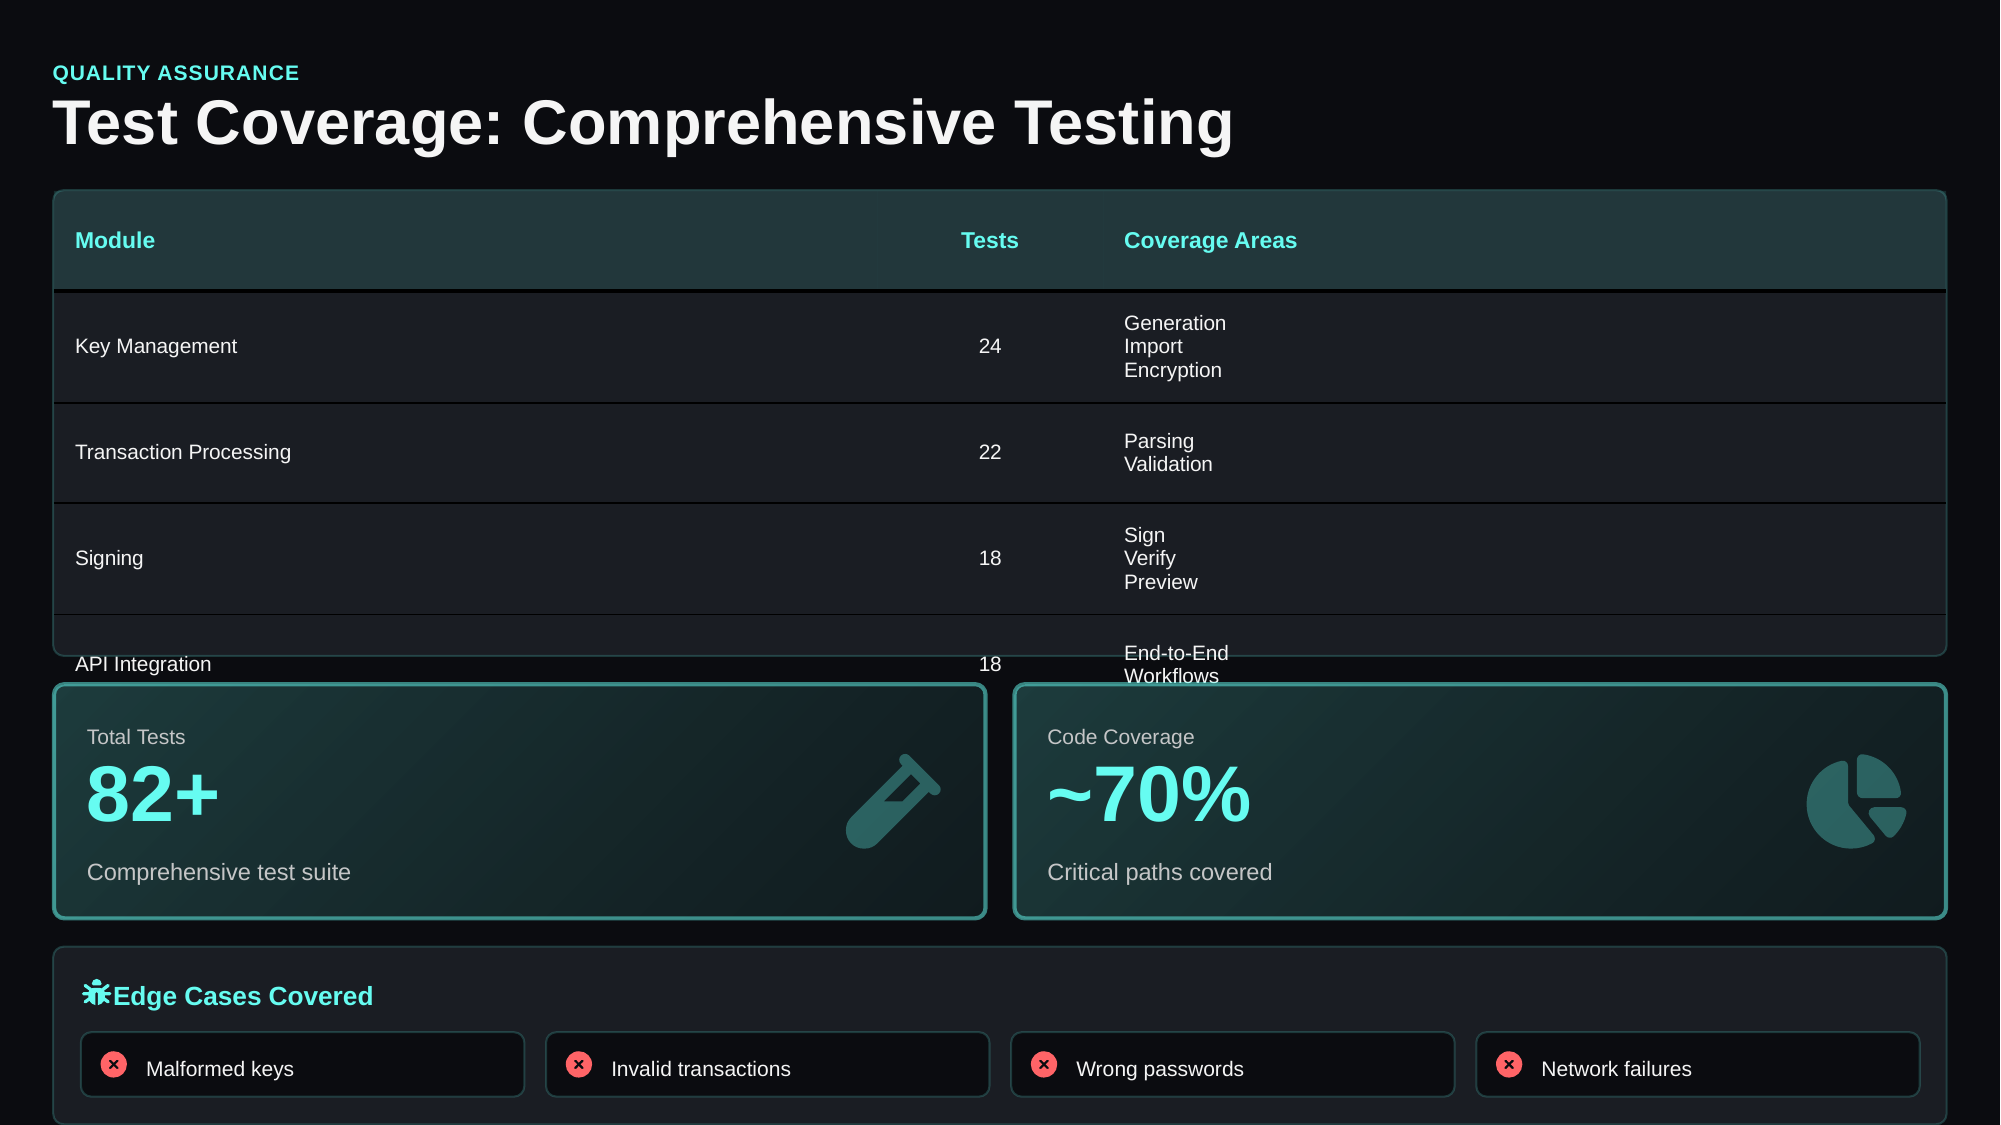

QUALITY ASSURANCE
Test Coverage: Comprehensive Testing

| Module | Tests | Coverage Areas |
| --- | --- | --- |
| Key Management | 24 | Generation Import Encryption |
| Transaction Processing | 22 | Parsing Validation |
| Signing | 18 | Sign Verify Preview |
| API Integration | 18 | End-to-End Workflows |

Total Tests
Code Coverage

82+
~70%
Comprehensive test suite
Critical paths covered

Edge Cases Covered

Malformed keys
Invalid transactions
Wrong passwords
Network failures